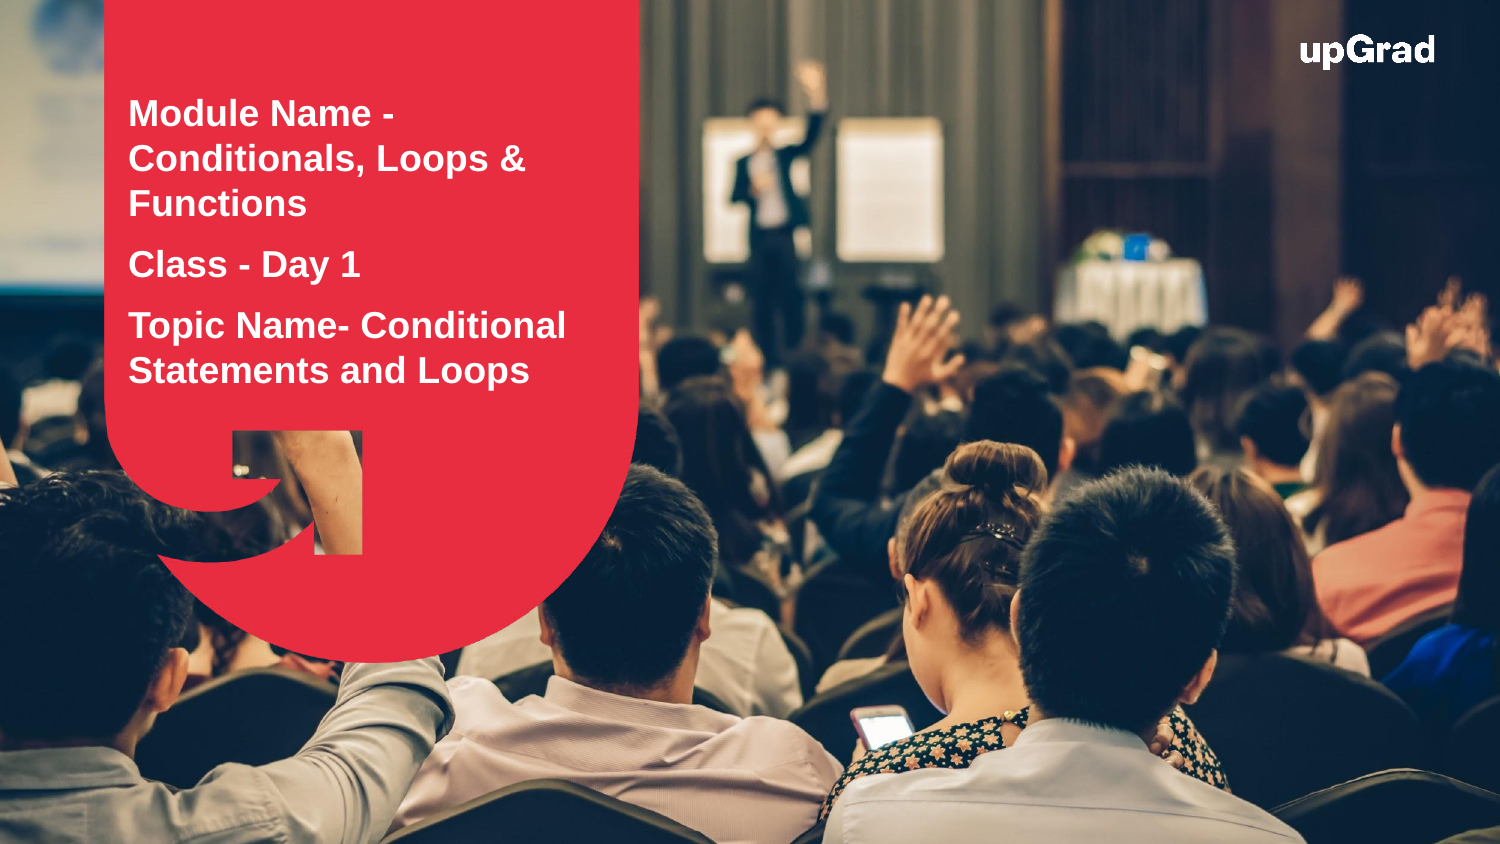

Module Name - Conditionals, Loops & Functions
Class - Day 1
Topic Name- Conditional Statements and Loops

EditEdit MasterMaster  texttext stylesstyles